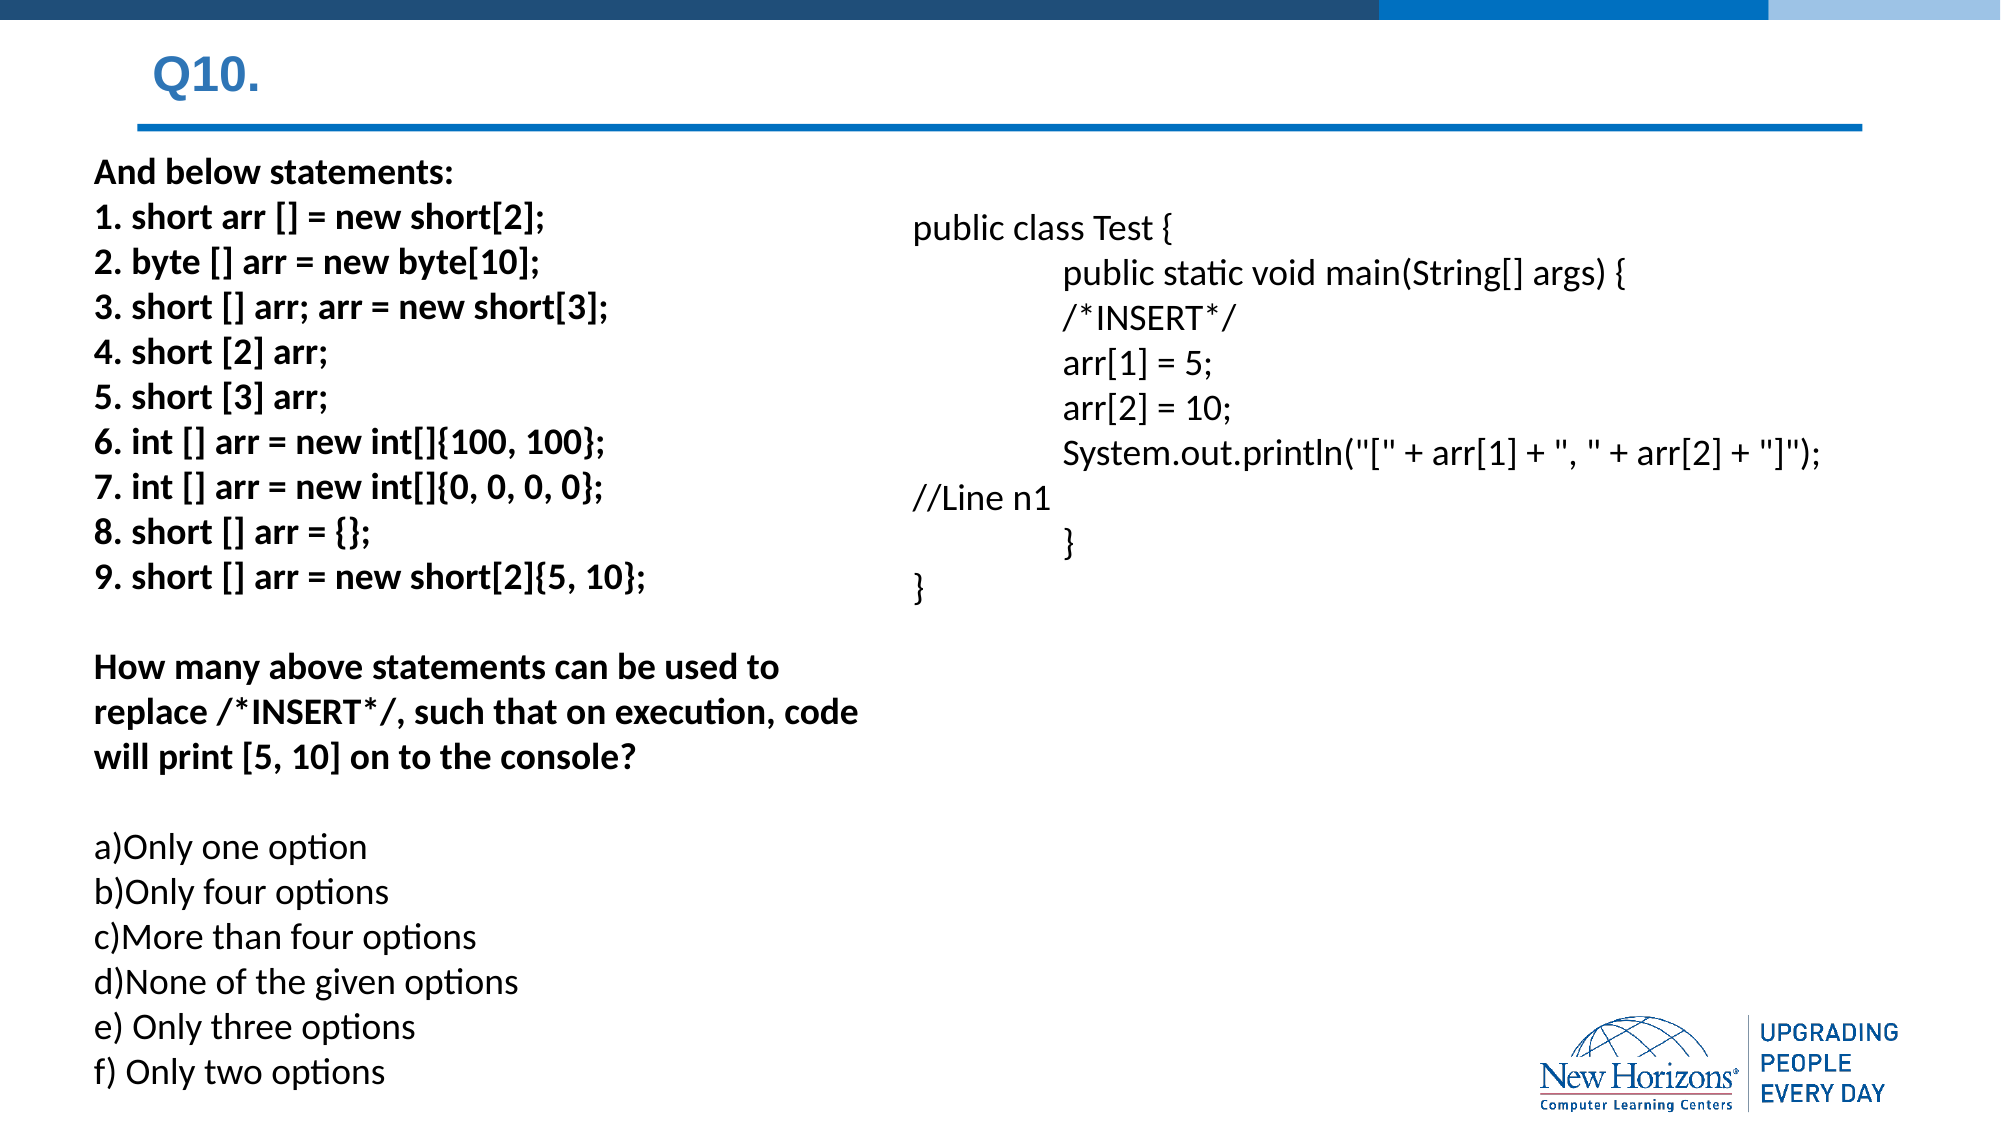

# Q10.
And below statements:
1. short arr [] = new short[2];
2. byte [] arr = new byte[10];
3. short [] arr; arr = new short[3];
4. short [2] arr;
5. short [3] arr;
6. int [] arr = new int[]{100, 100};
7. int [] arr = new int[]{0, 0, 0, 0};
8. short [] arr = {};
9. short [] arr = new short[2]{5, 10};

How many above statements can be used to replace /*INSERT*/, such that on execution, code will print [5, 10] on to the console?
​
a)Only one option​
b)Only four options
c)More than four options
d)None of the given options
e) Only three options
f) Only two options

public class Test {
	public static void main(String[] args) {
	/*INSERT*/
	arr[1] = 5;
	arr[2] = 10;
	System.out.println("[" + arr[1] + ", " + arr[2] + "]"); //Line n1
	}
}